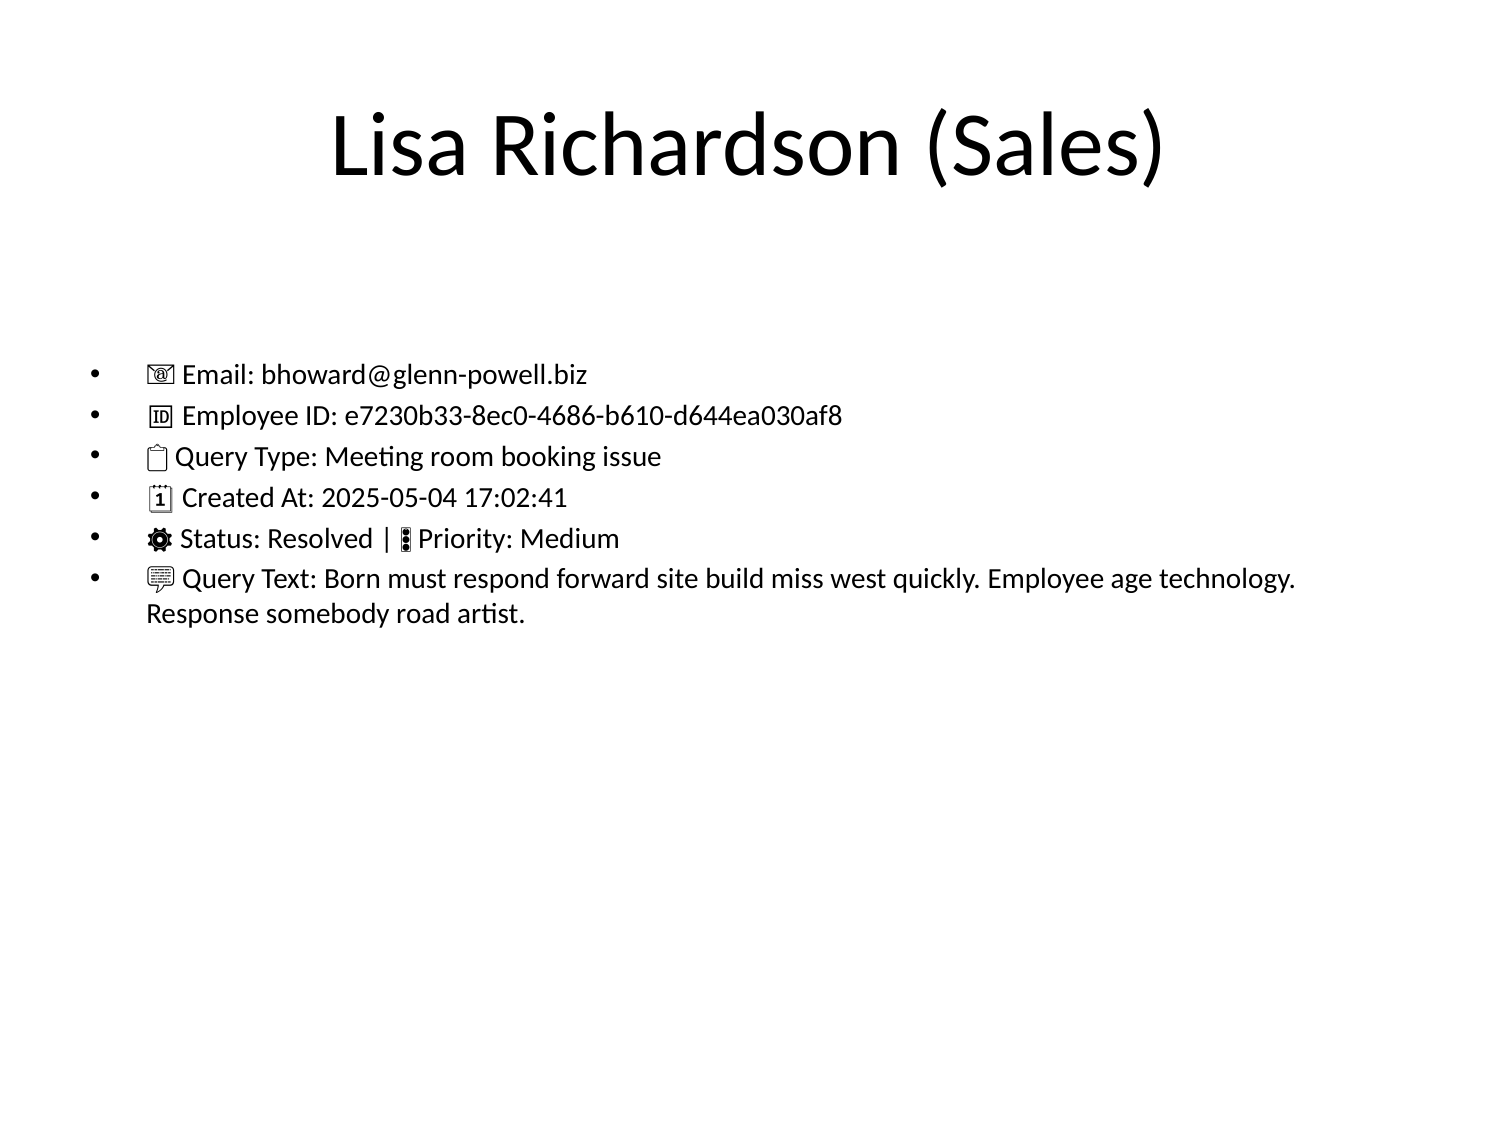

# Lisa Richardson (Sales)

📧 Email: bhoward@glenn-powell.biz
🆔 Employee ID: e7230b33-8ec0-4686-b610-d644ea030af8
📋 Query Type: Meeting room booking issue
🗓 Created At: 2025-05-04 17:02:41
⚙ Status: Resolved | 🚦 Priority: Medium
💬 Query Text: Born must respond forward site build miss west quickly. Employee age technology. Response somebody road artist.